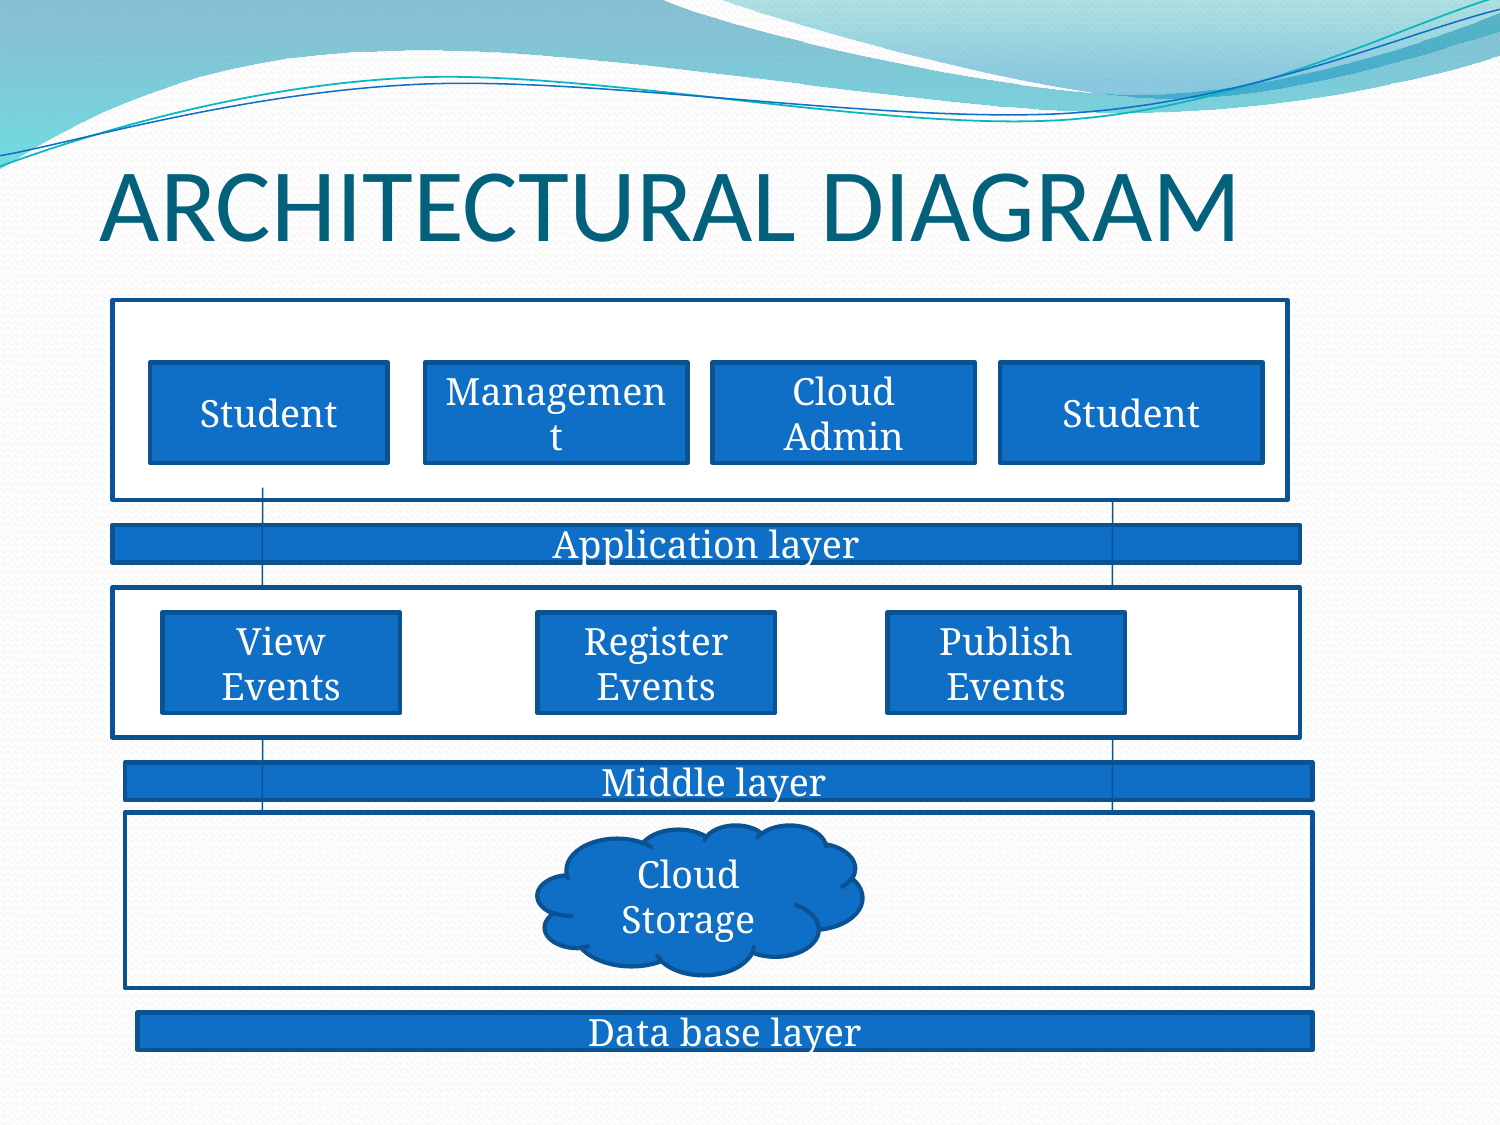

# ARCHITECTURAL DIAGRAM

Student
Management
Cloud Admin
Student
Application layer

View Events
Register Events
Publish Events
Middle layer

Cloud Storage
Data base layer